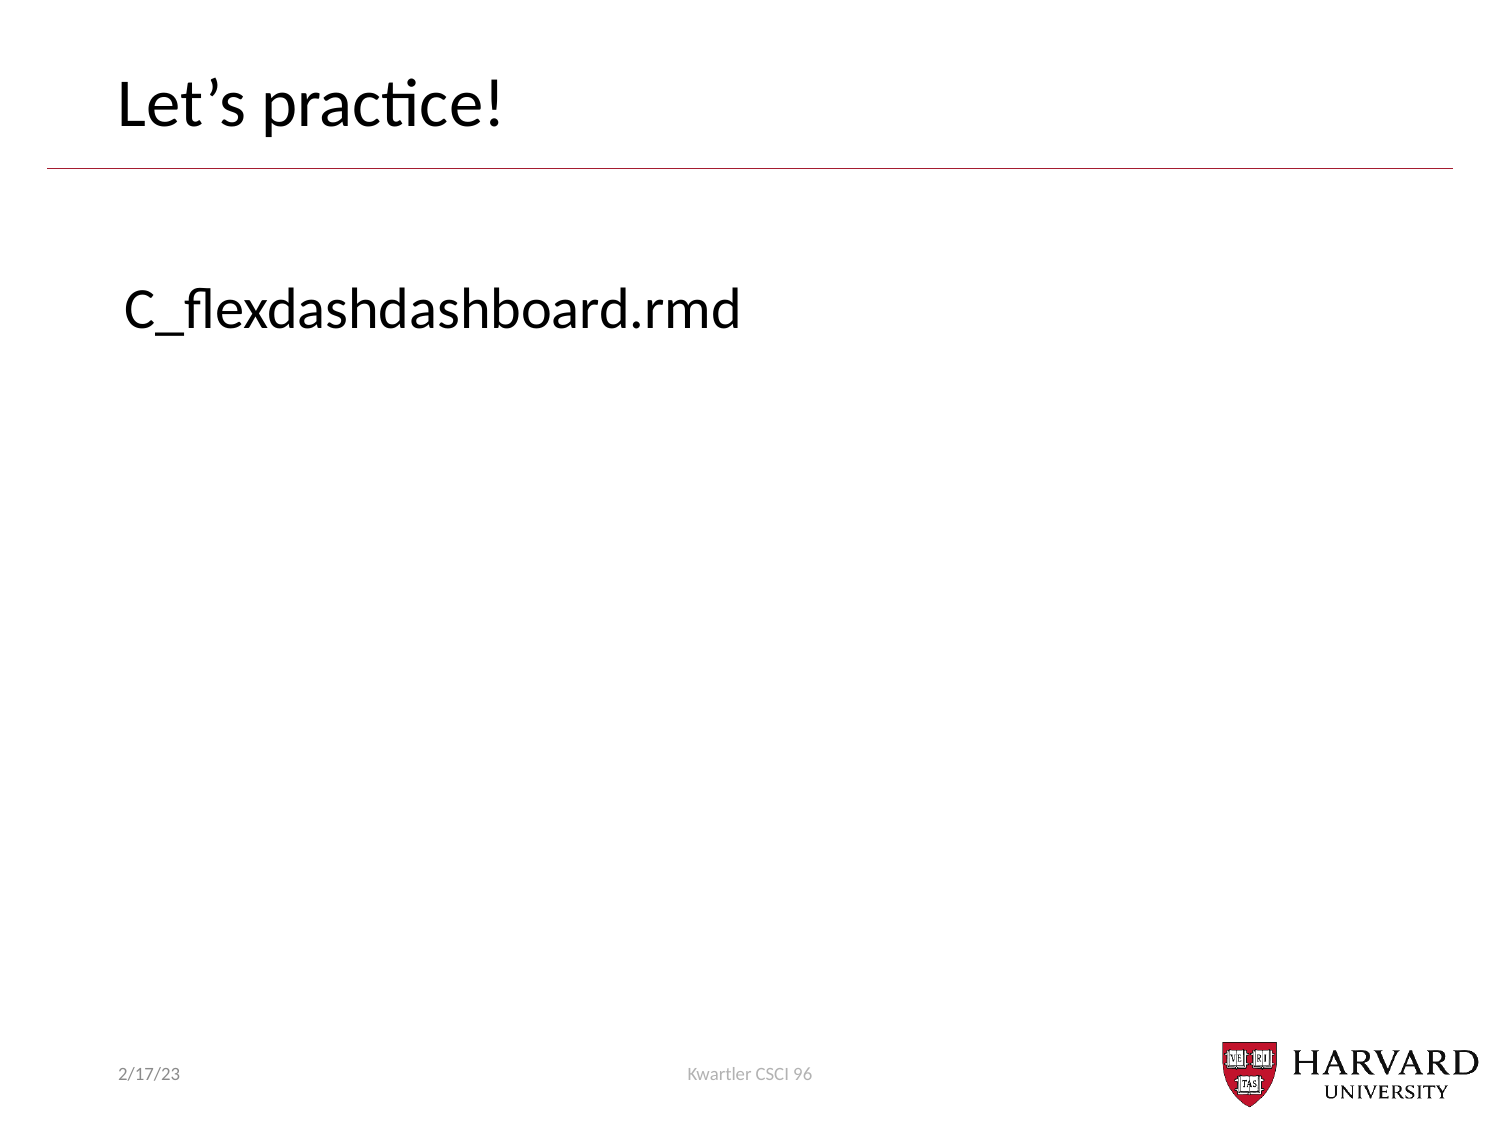

# Let’s practice!
C_flexdashdashboard.rmd
2/17/23
Kwartler CSCI 96